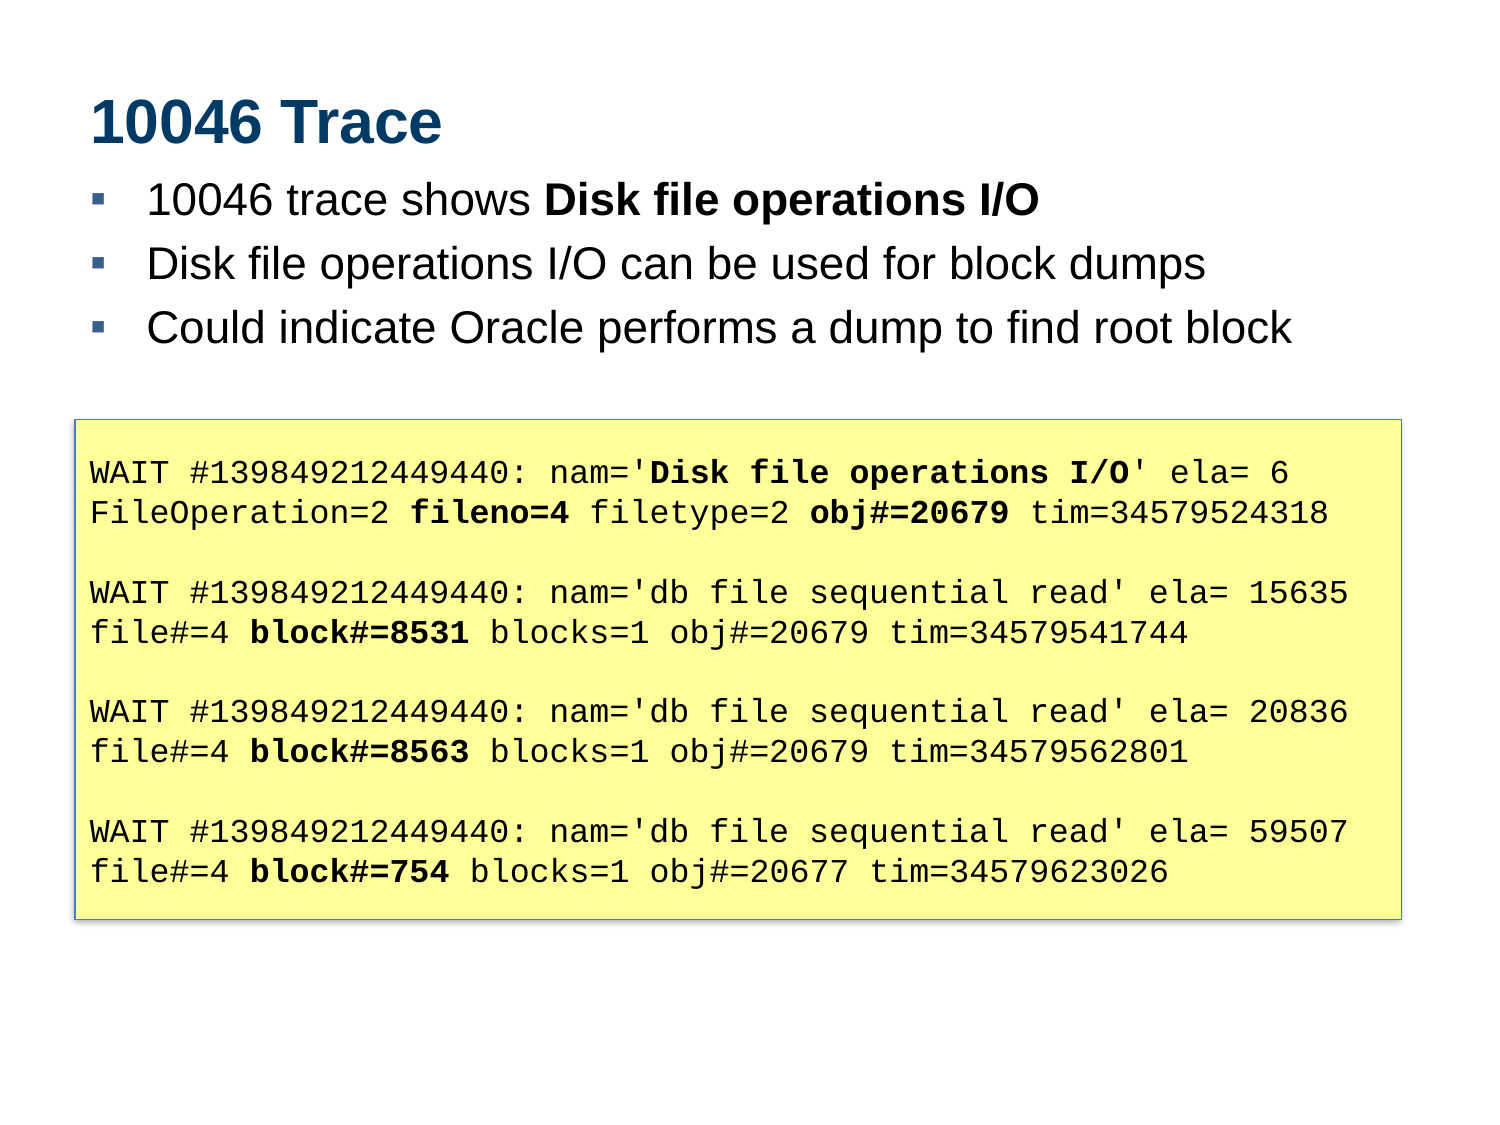

# 10046 Trace
10046 trace shows Disk file operations I/O
Disk file operations I/O can be used for block dumps
Could indicate Oracle performs a dump to find root block
WAIT #139849212449440: nam='Disk file operations I/O' ela= 6 FileOperation=2 fileno=4 filetype=2 obj#=20679 tim=34579524318

WAIT #139849212449440: nam='db file sequential read' ela= 15635 file#=4 block#=8531 blocks=1 obj#=20679 tim=34579541744

WAIT #139849212449440: nam='db file sequential read' ela= 20836 file#=4 block#=8563 blocks=1 obj#=20679 tim=34579562801

WAIT #139849212449440: nam='db file sequential read' ela= 59507 file#=4 block#=754 blocks=1 obj#=20677 tim=34579623026
36